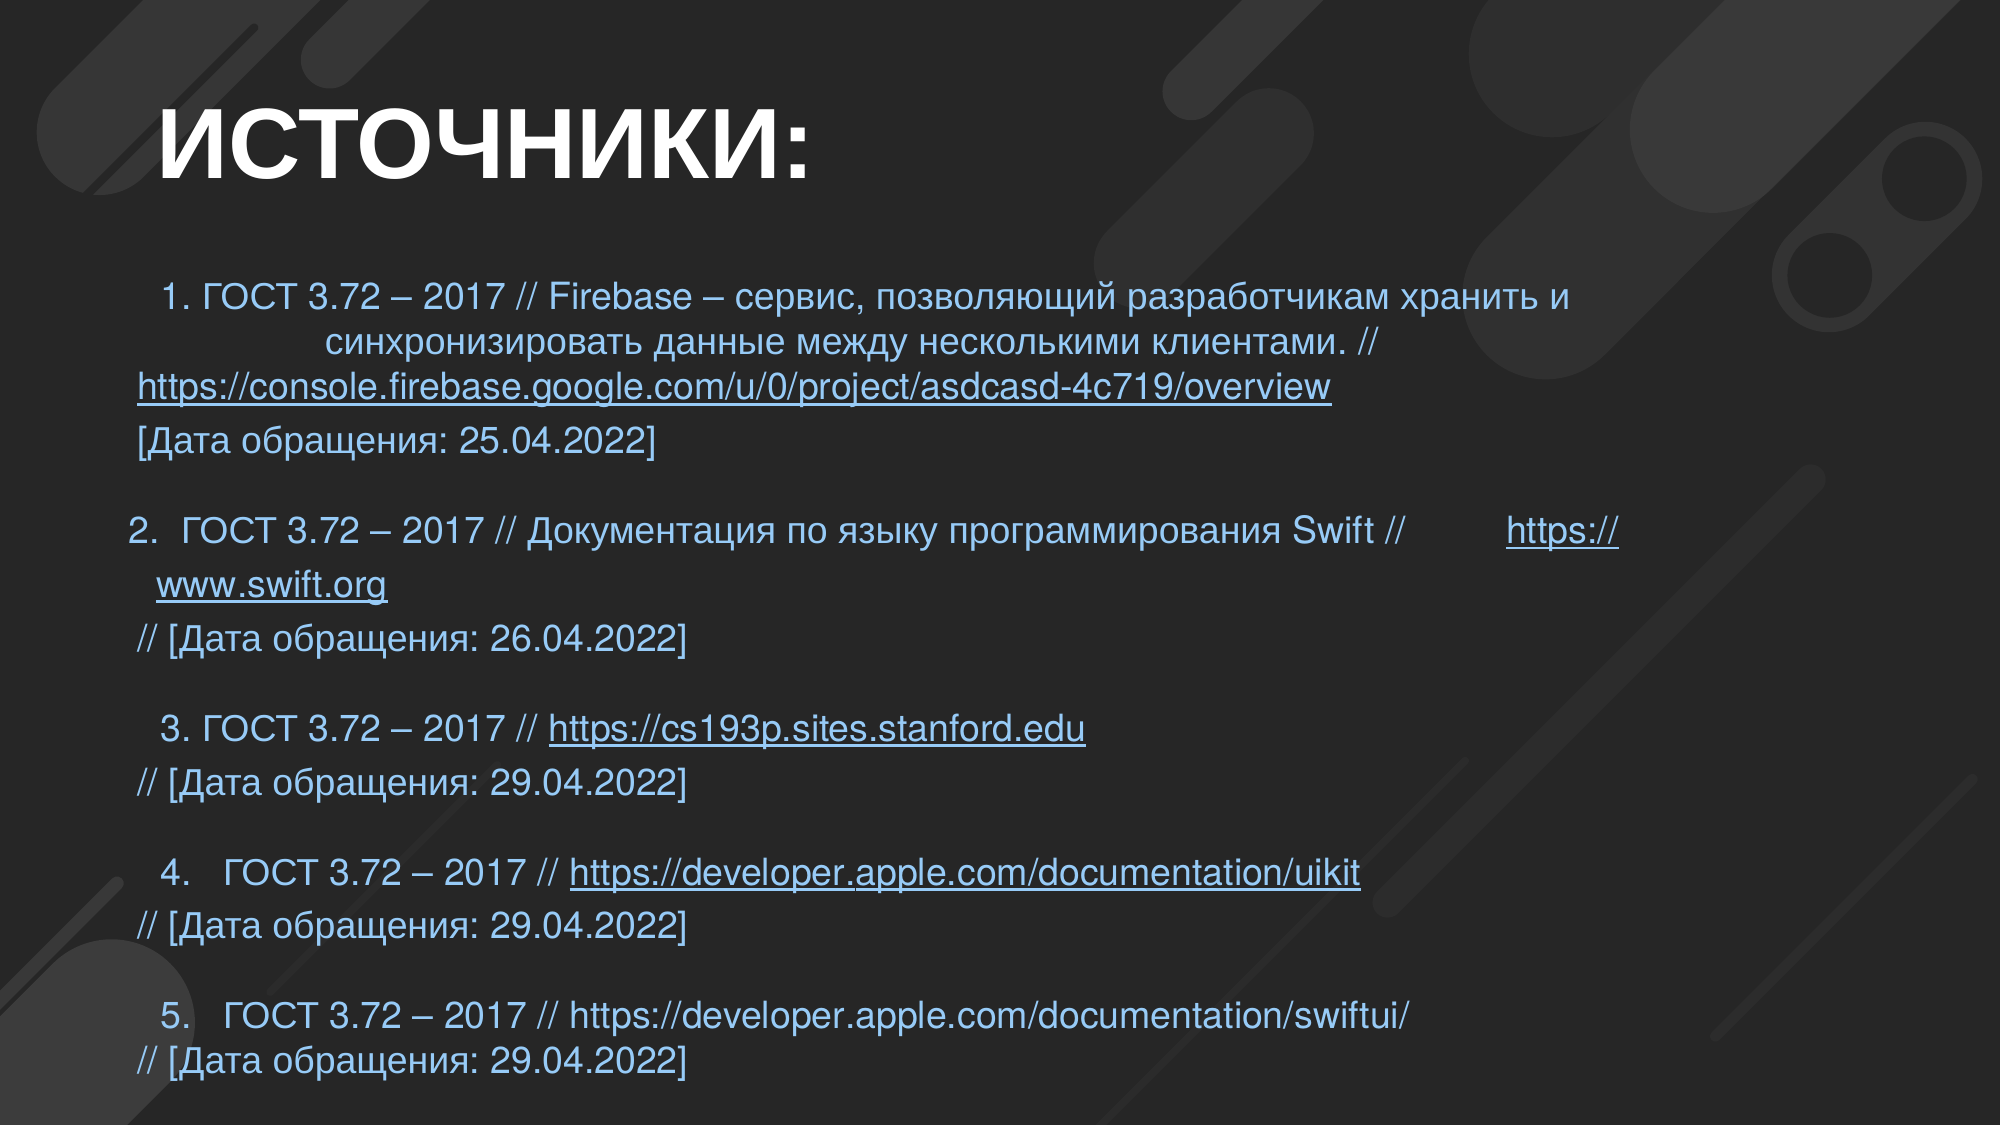

ИСТОЧНИКИ:

    1. ГОСТ 3.72 – 2017 // Firebase – cервис, позволяющий разработчикам хранить и 		синхронизировать данные между несколькими клиентами. //
https://console.firebase.google.com/u/0/project/asdcasd-4c719/overview
[Дата обращения: 25.04.2022]

 2.  ГОСТ 3.72 – 2017 // Документация по языку программирования Swift //   	https://www.swift.org
// [Дата обращения: 26.04.2022]

    3. ГОСТ 3.72 – 2017 // https://cs193p.sites.stanford.edu
// [Дата обращения: 29.04.2022]

    4.   ГОСТ 3.72 – 2017 // https://developer.apple.com/documentation/uikit
// [Дата обращения: 29.04.2022]

    5.   ГОСТ 3.72 – 2017 // https://developer.apple.com/documentation/swiftui/
// [Дата обращения: 29.04.2022]